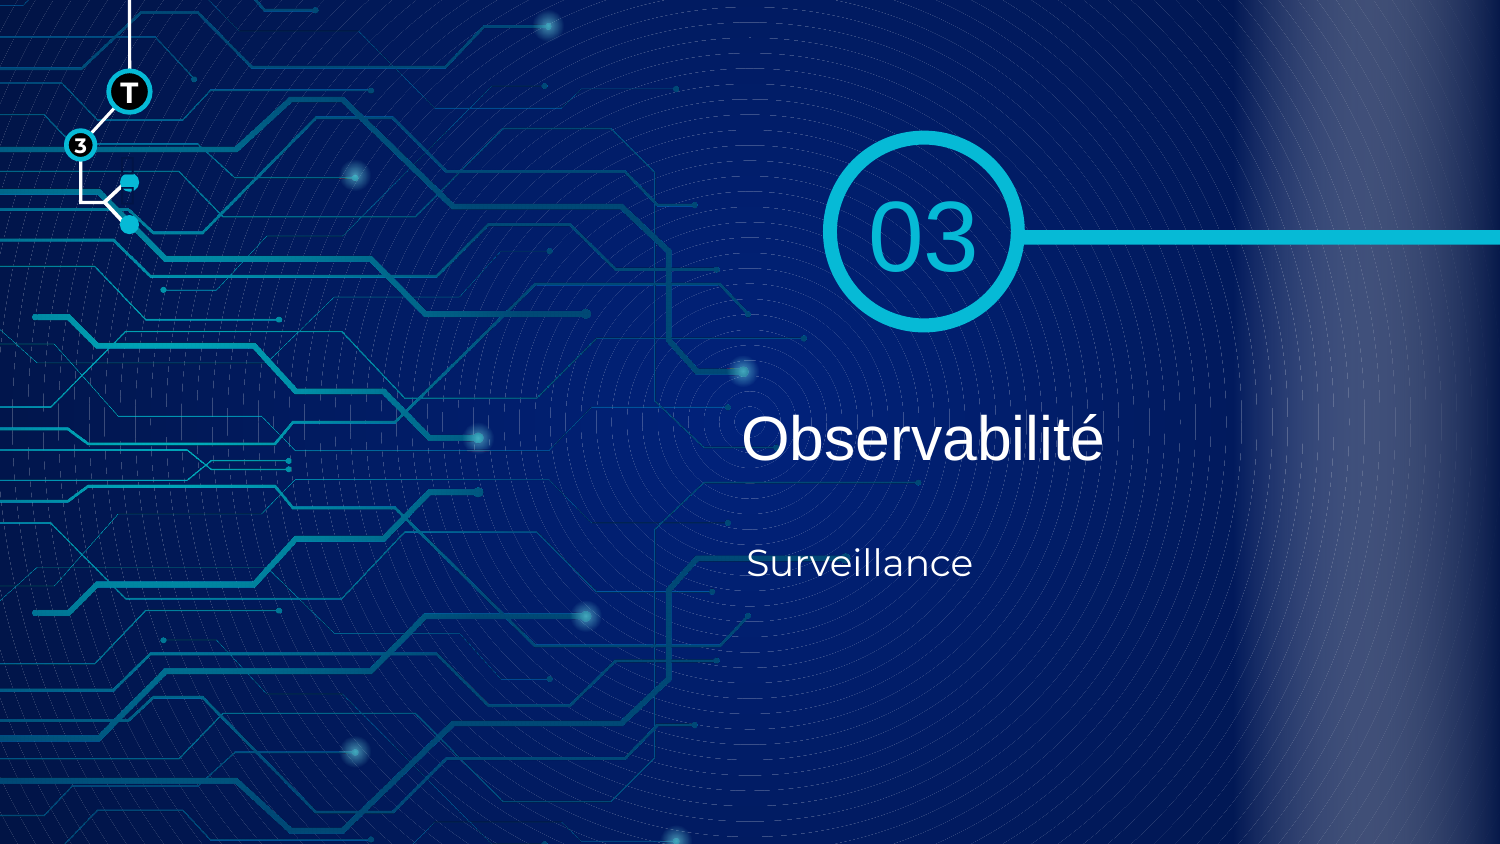

T
3

03
🠺

🠺
# Observabilité
Surveillance